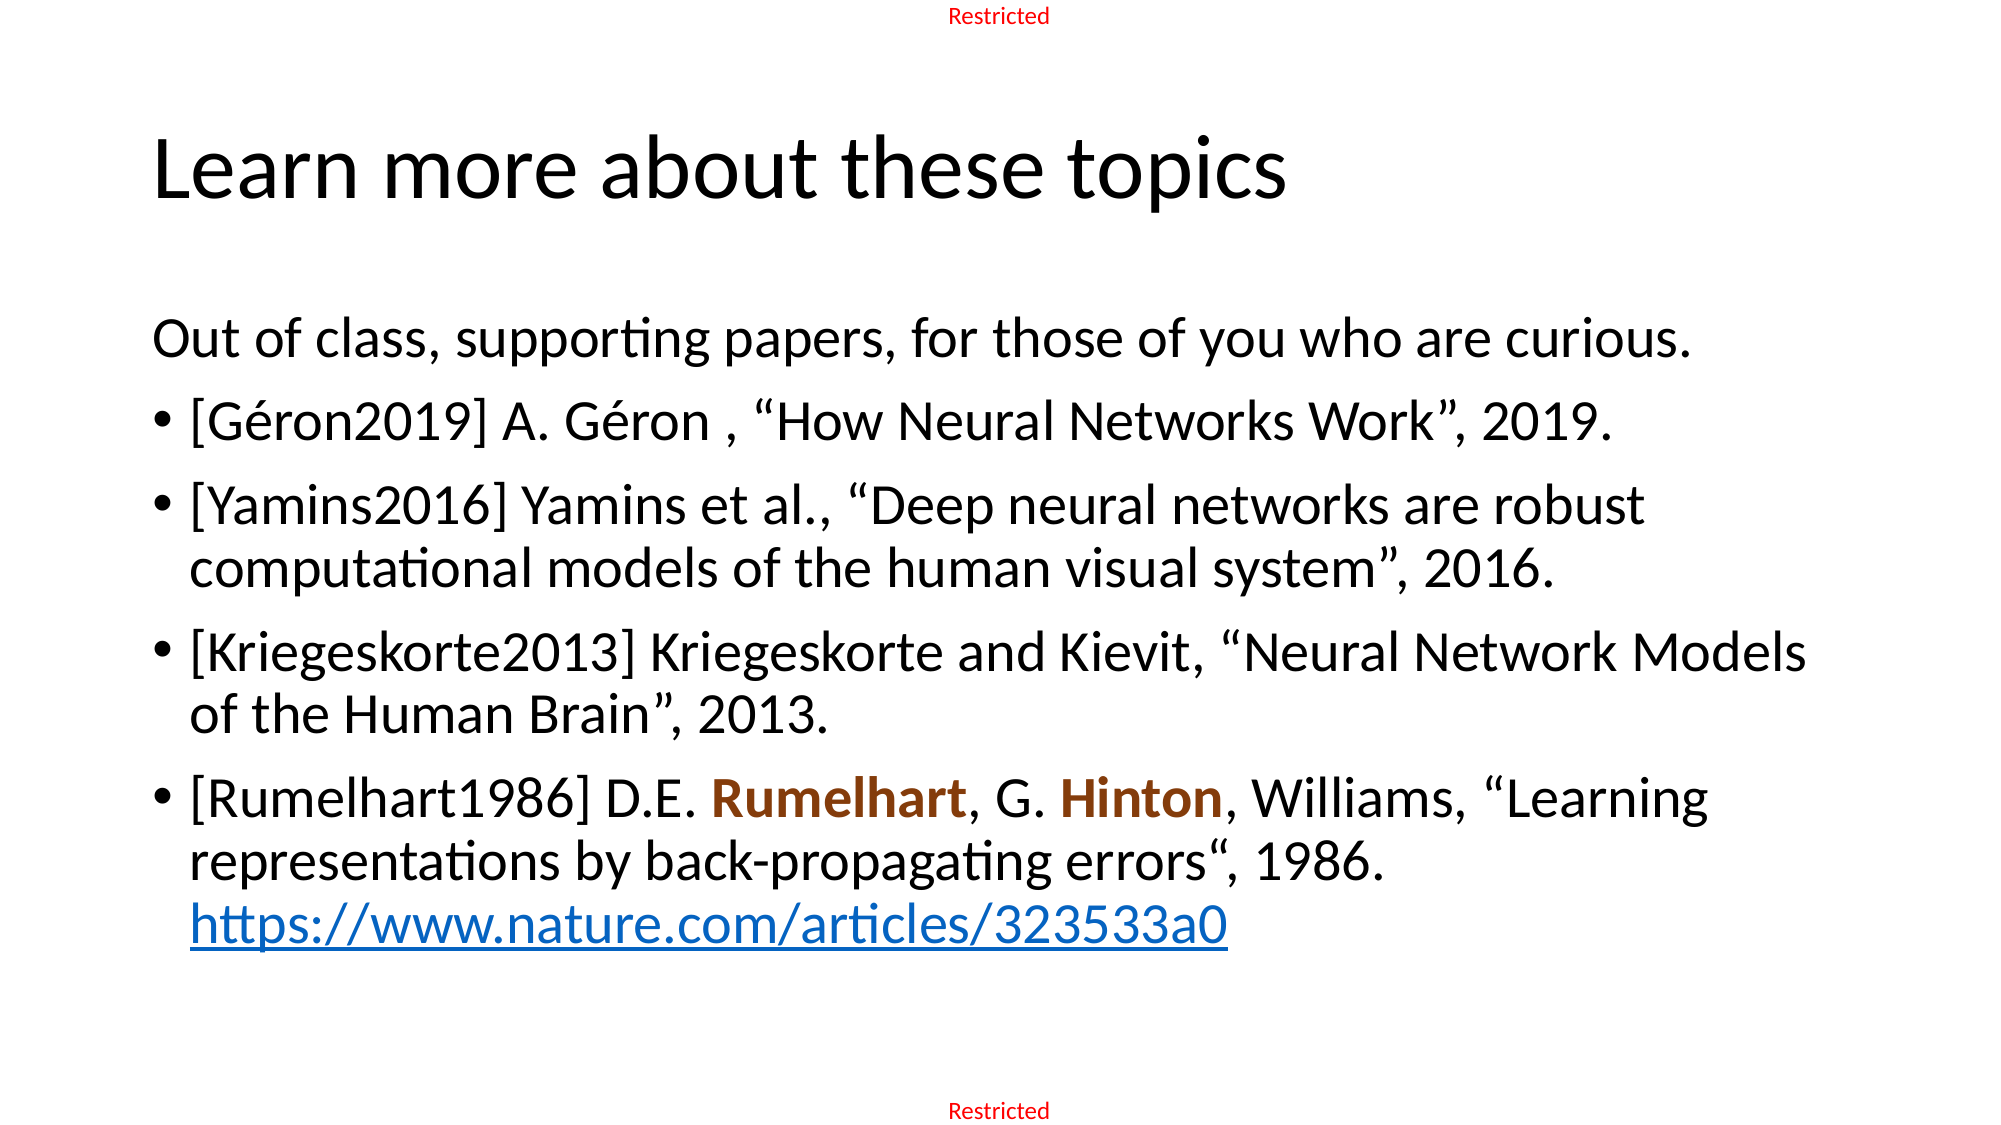

# Learn more about these topics
Out of class, supporting papers, for those of you who are curious.
[Géron2019] A. Géron , “How Neural Networks Work”, 2019.
[Yamins2016] Yamins et al., “Deep neural networks are robust computational models of the human visual system”, 2016.
[Kriegeskorte2013] Kriegeskorte and Kievit, “Neural Network Models of the Human Brain”, 2013.
[Rumelhart1986] D.E. Rumelhart, G. Hinton, Williams, “Learning representations by back-propagating errors“, 1986.
https://www.nature.com/articles/323533a0